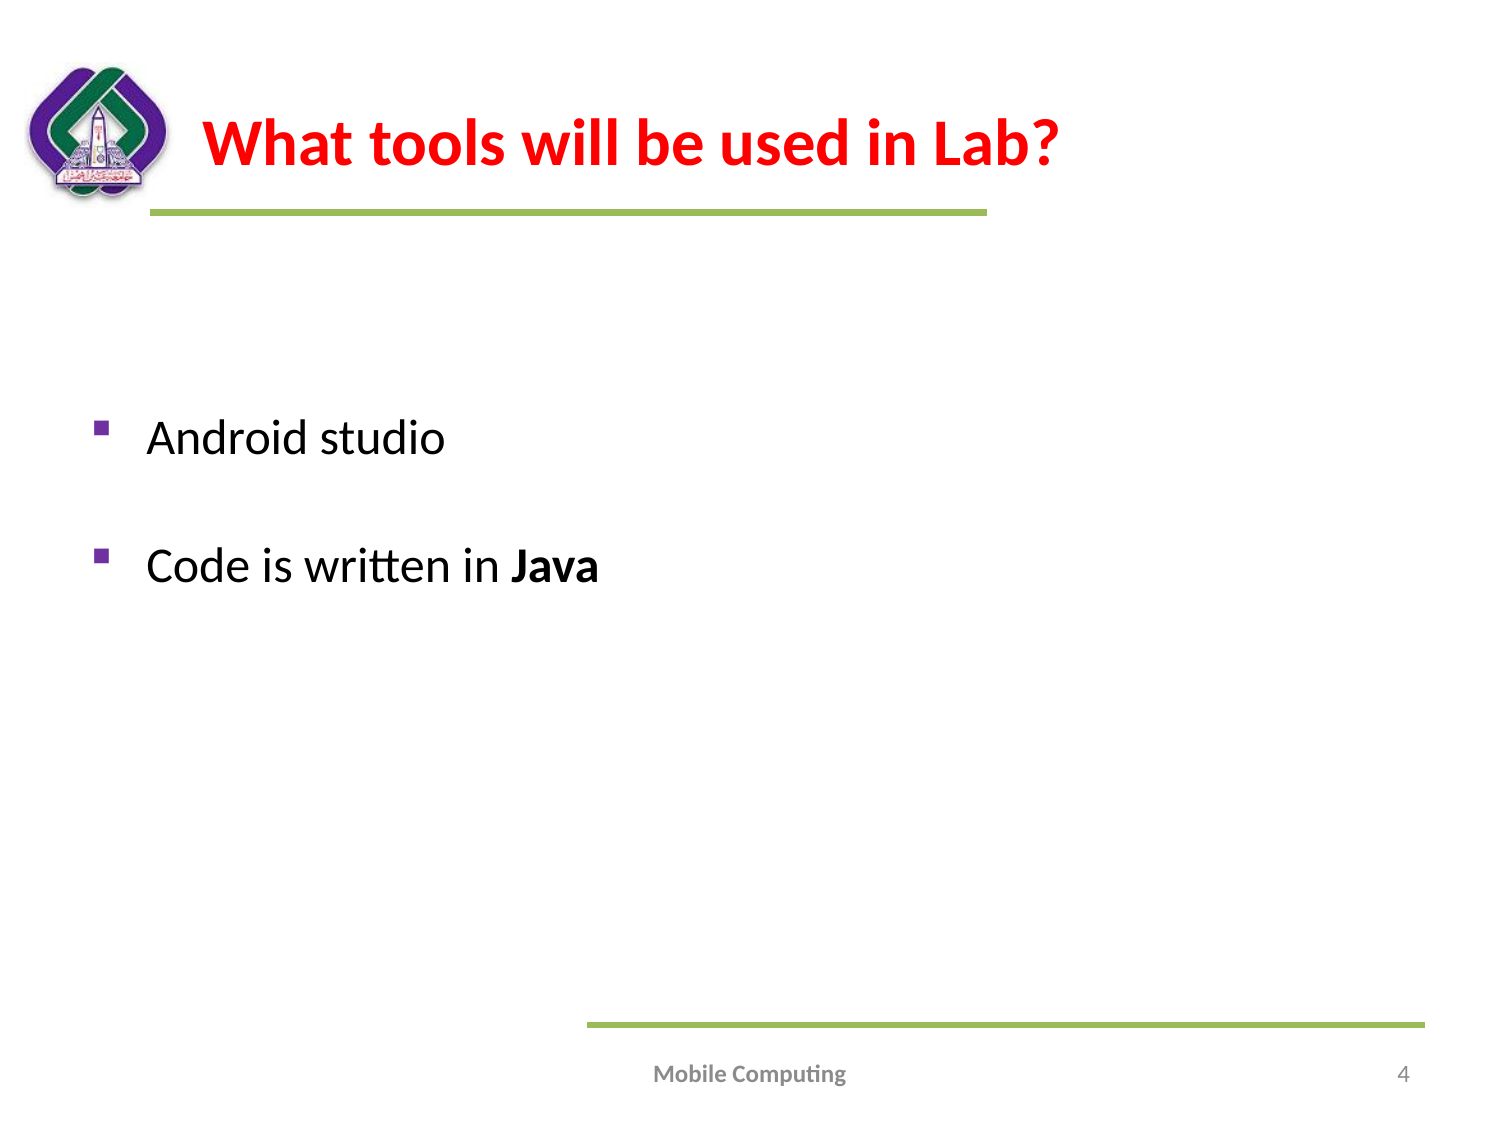

# What tools will be used in Lab?

Android studio

Code is written in Java

Mobile Computing
4